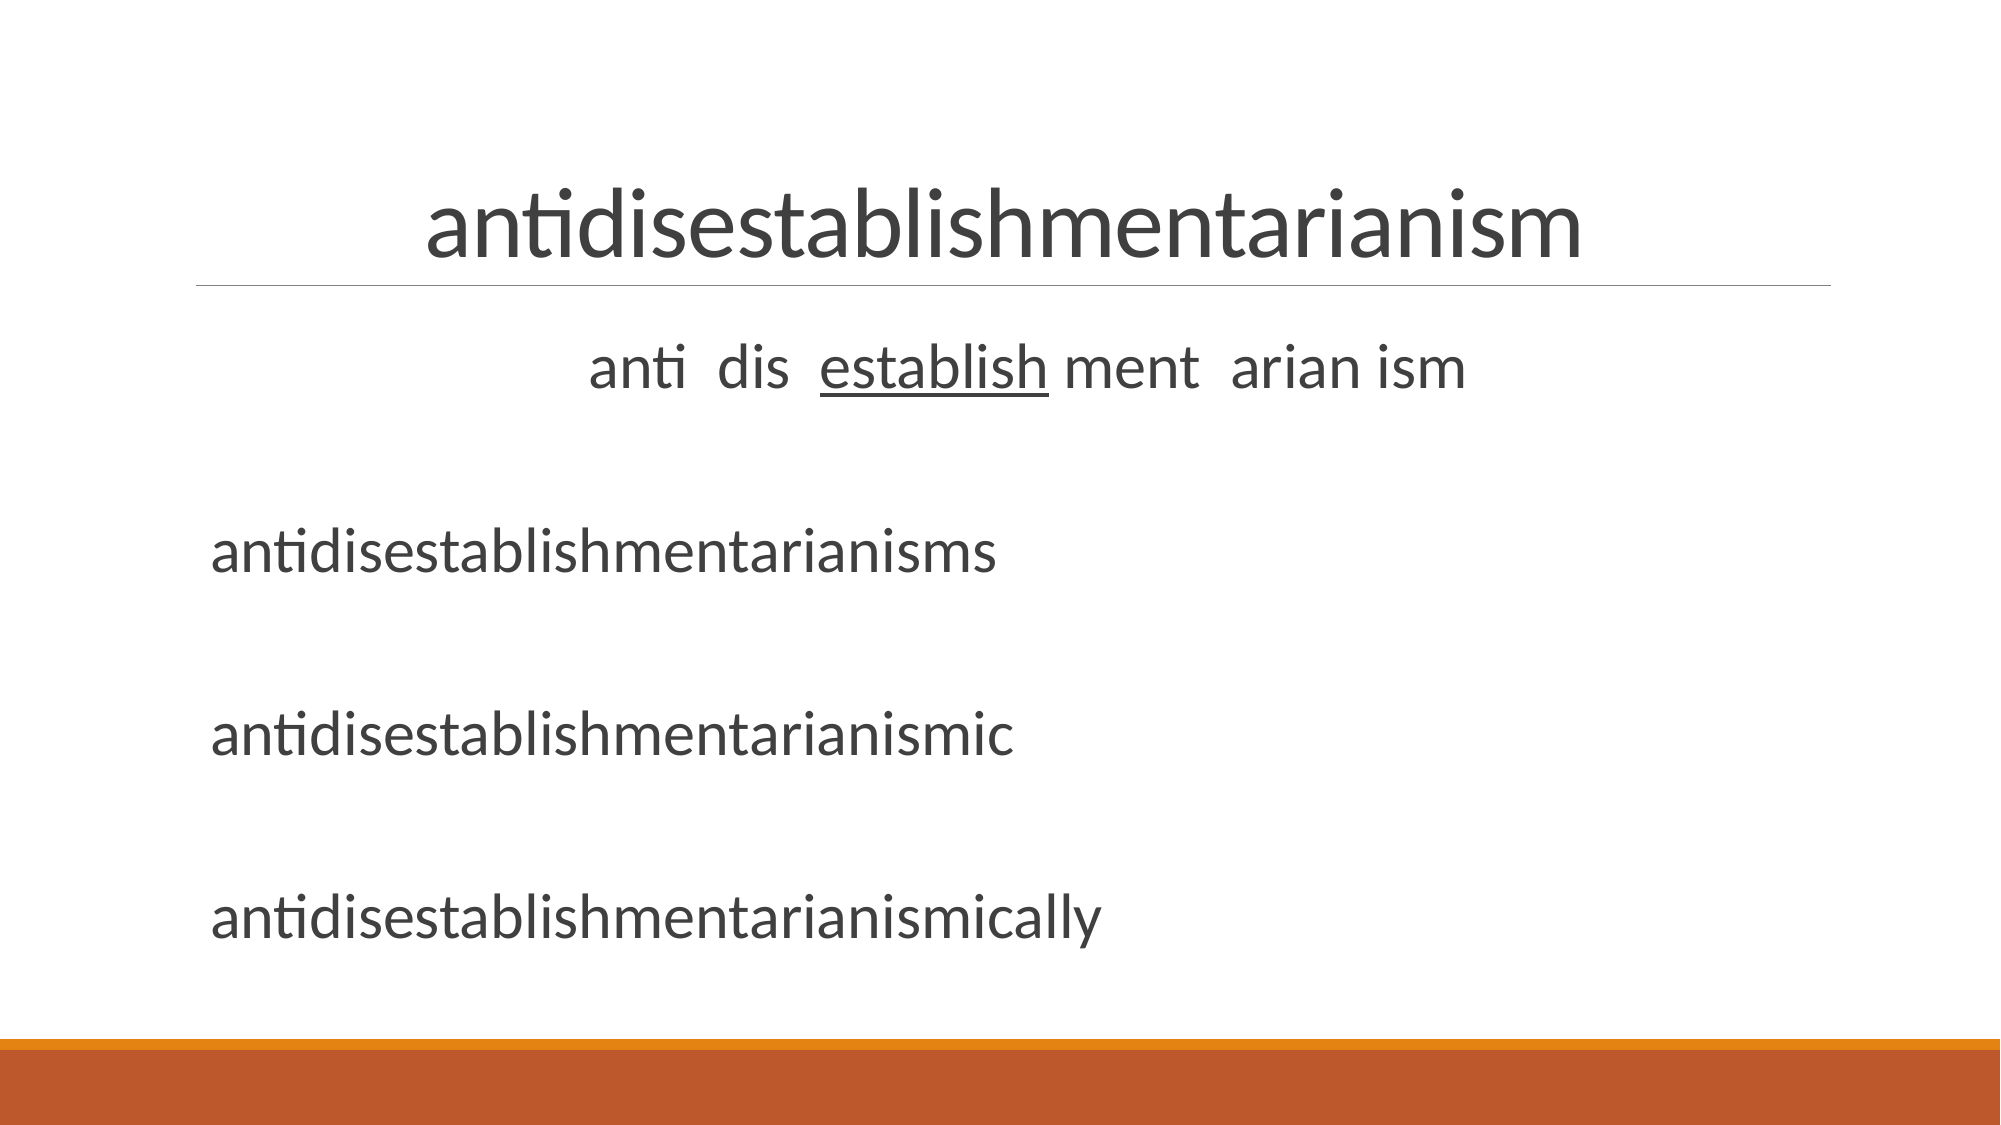

# antidisestablishmentarianism
anti  dis  establish ment  arian ism

antidisestablishmentarianisms

antidisestablishmentarianismic

antidisestablishmentarianismically